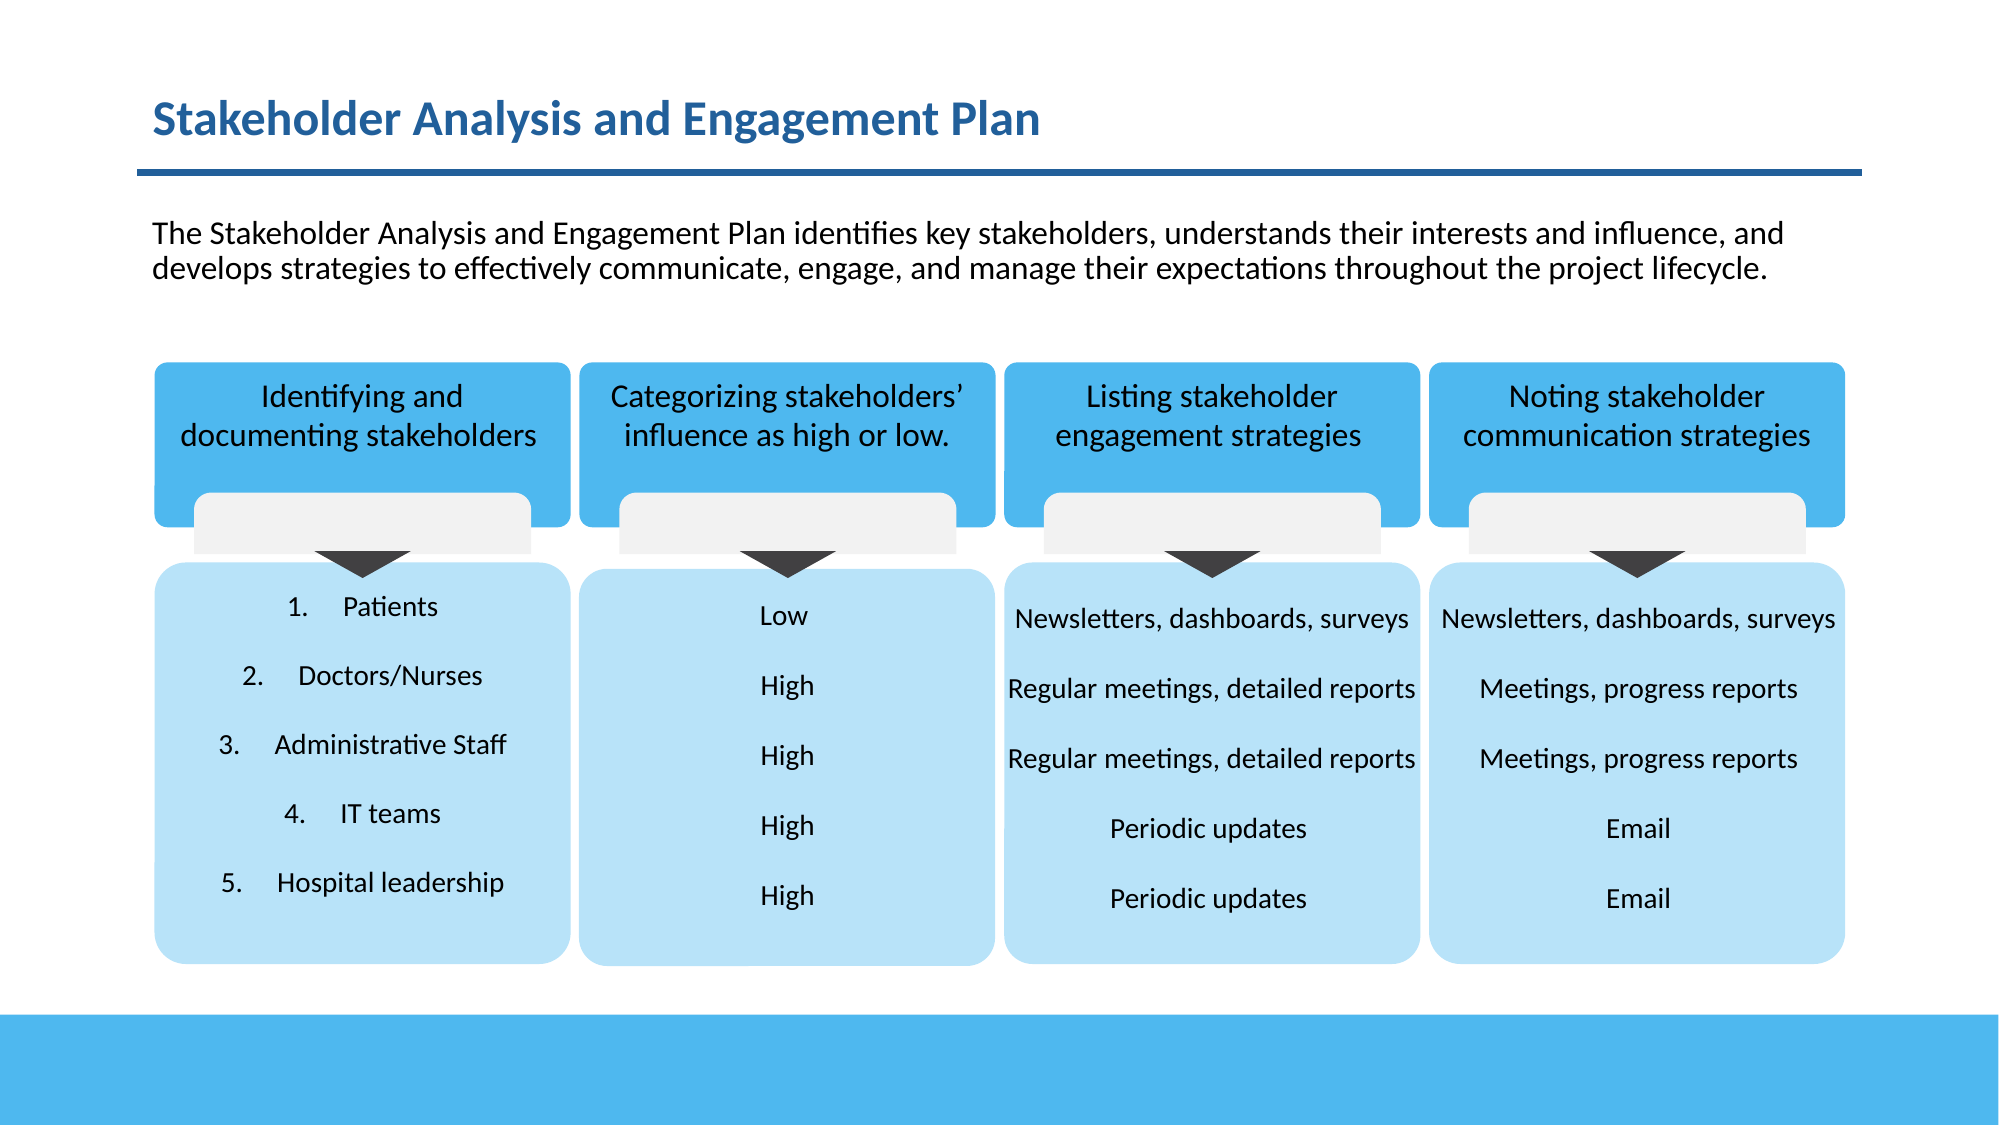

# Stakeholder Analysis and Engagement Plan
The Stakeholder Analysis and Engagement Plan identifies key stakeholders, understands their interests and influence, and develops strategies to effectively communicate, engage, and manage their expectations throughout the project lifecycle.
Identifying and documenting stakeholders
Categorizing stakeholders’ influence as high or low.
Listing stakeholder engagement strategies
Noting stakeholder communication strategies

Low
High
High
High
High

Newsletters, dashboards, surveys
Regular meetings, detailed reports
Regular meetings, detailed reports
Periodic updates
Periodic updates

Newsletters, dashboards, surveys
Meetings, progress reports
Meetings, progress reports
Email
Email

Patients
Doctors/Nurses
Administrative Staff
IT teams
Hospital leadership